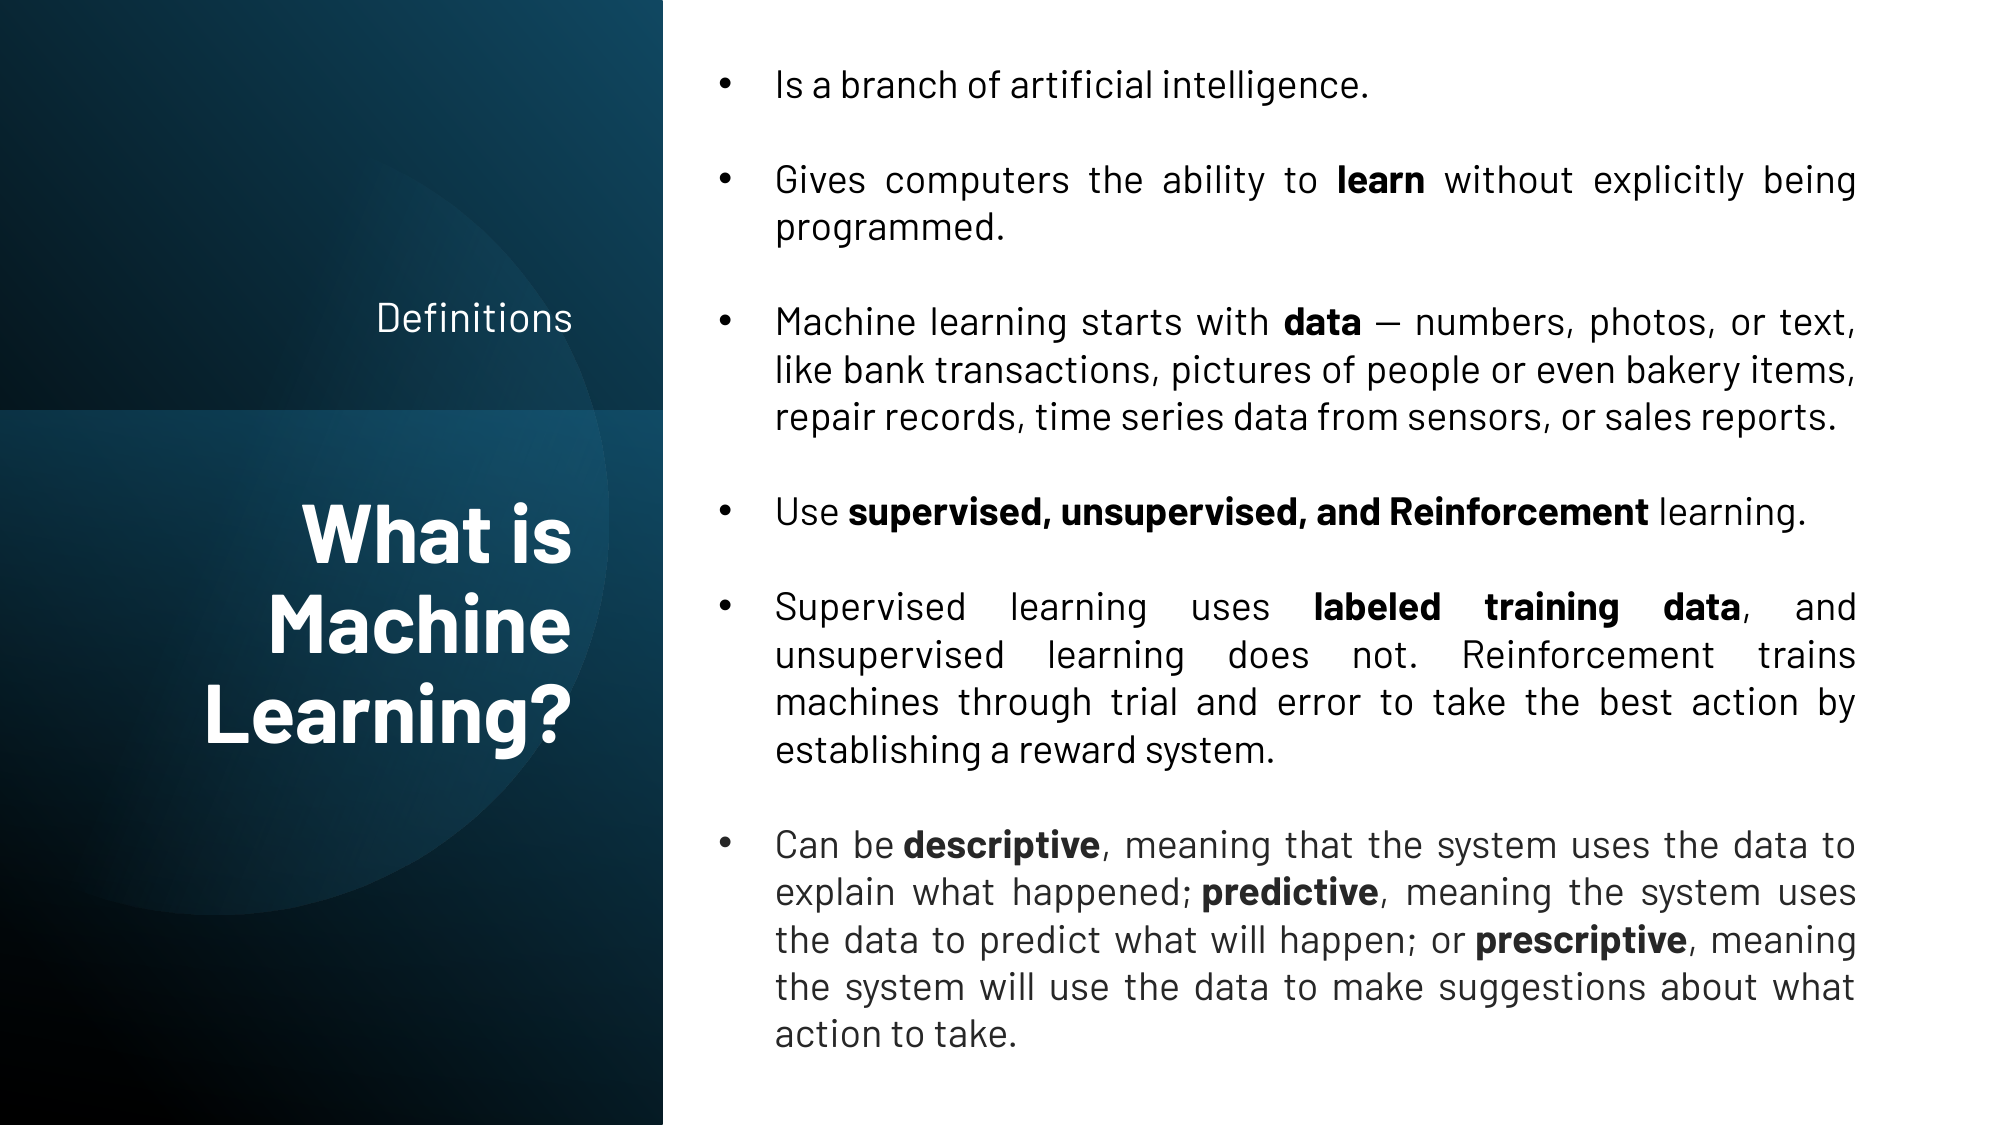

Is a branch of artificial intelligence.

Gives computers the ability to learn without explicitly being programmed.

Machine learning starts with data — numbers, photos, or text, like bank transactions, pictures of people or even bakery items, repair records, time series data from sensors, or sales reports.

Use supervised, unsupervised, and Reinforcement learning.

Supervised learning uses labeled training data, and unsupervised learning does not. Reinforcement trains machines through trial and error to take the best action by establishing a reward system.

Can be descriptive, meaning that the system uses the data to explain what happened; predictive, meaning the system uses the data to predict what will happen; or prescriptive, meaning the system will use the data to make suggestions about what action to take.
Definitions

# What is Machine Learning?